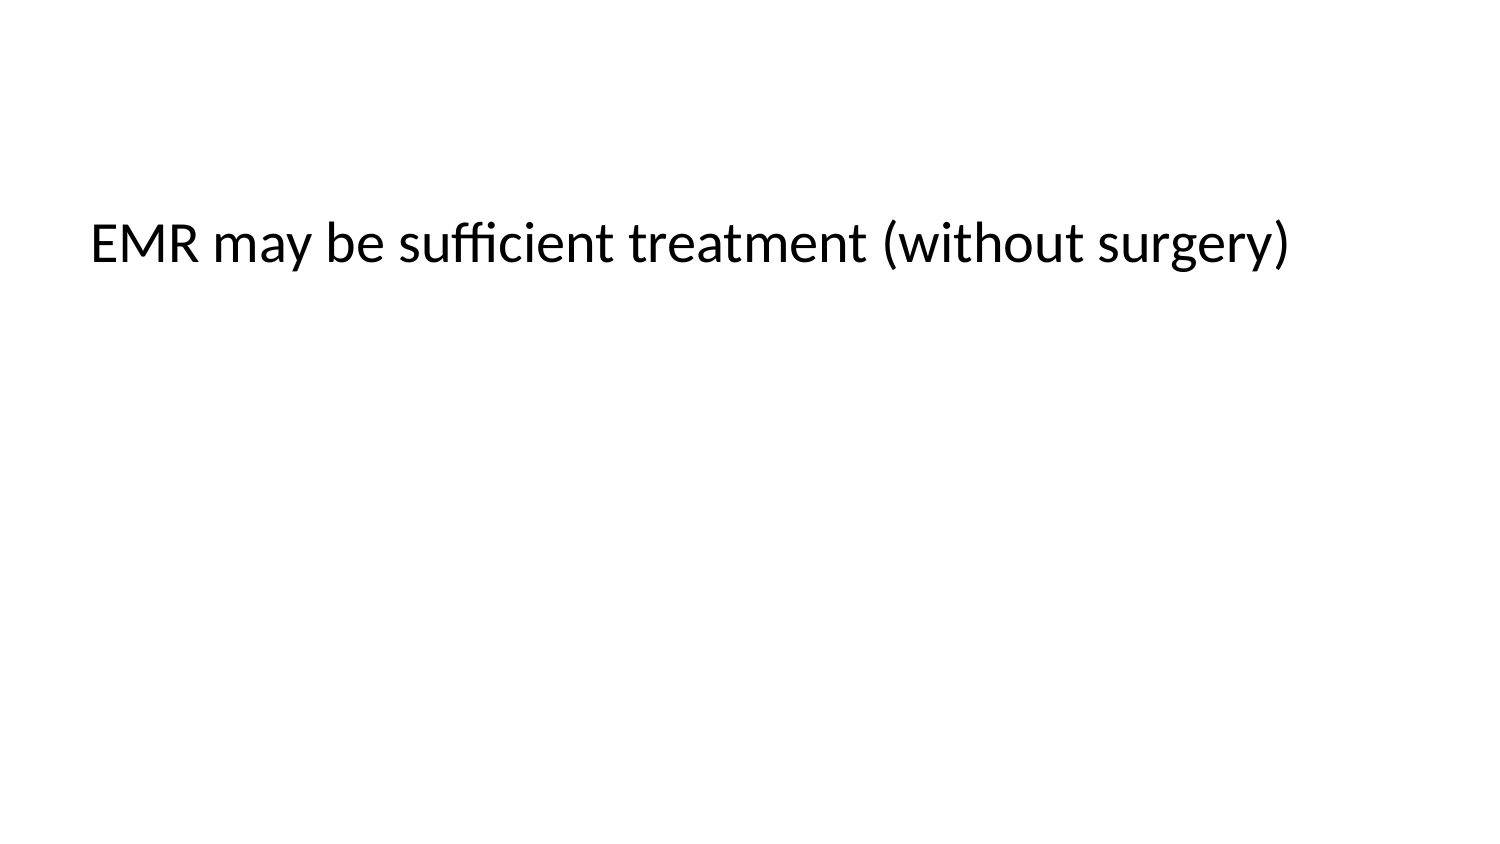

EMR may be sufficient treatment (without surgery)